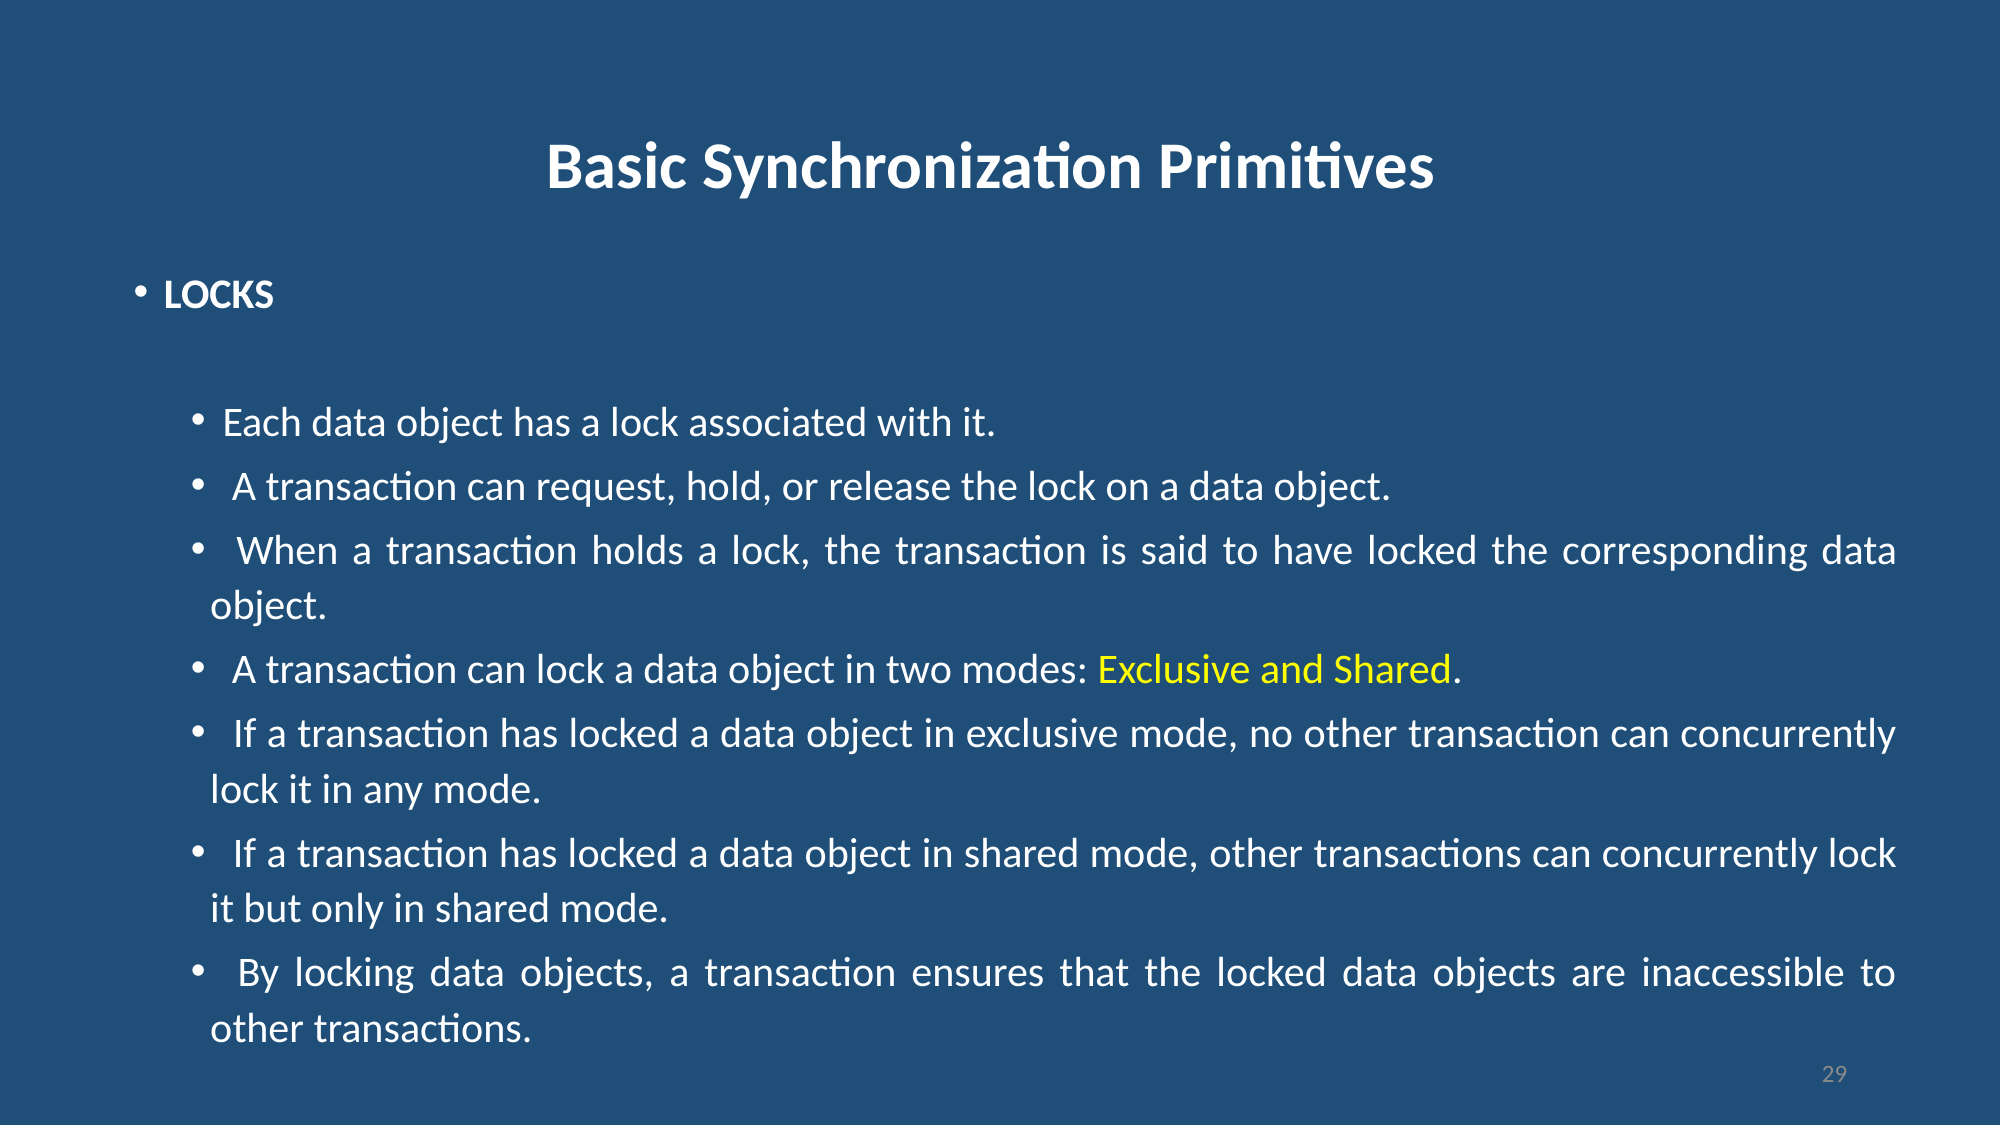

# Basic Synchronization Primitives
 LOCKS

Each data object has a lock associated with it.
 A transaction can request, hold, or release the lock on a data object.
 When a transaction holds a lock, the transaction is said to have locked the corresponding data object.
 A transaction can lock a data object in two modes: Exclusive and Shared.
 If a transaction has locked a data object in exclusive mode, no other transaction can concurrently lock it in any mode.
 If a transaction has locked a data object in shared mode, other transactions can concurrently lock it but only in shared mode.
 By locking data objects, a transaction ensures that the locked data objects are inaccessible to other transactions.

29